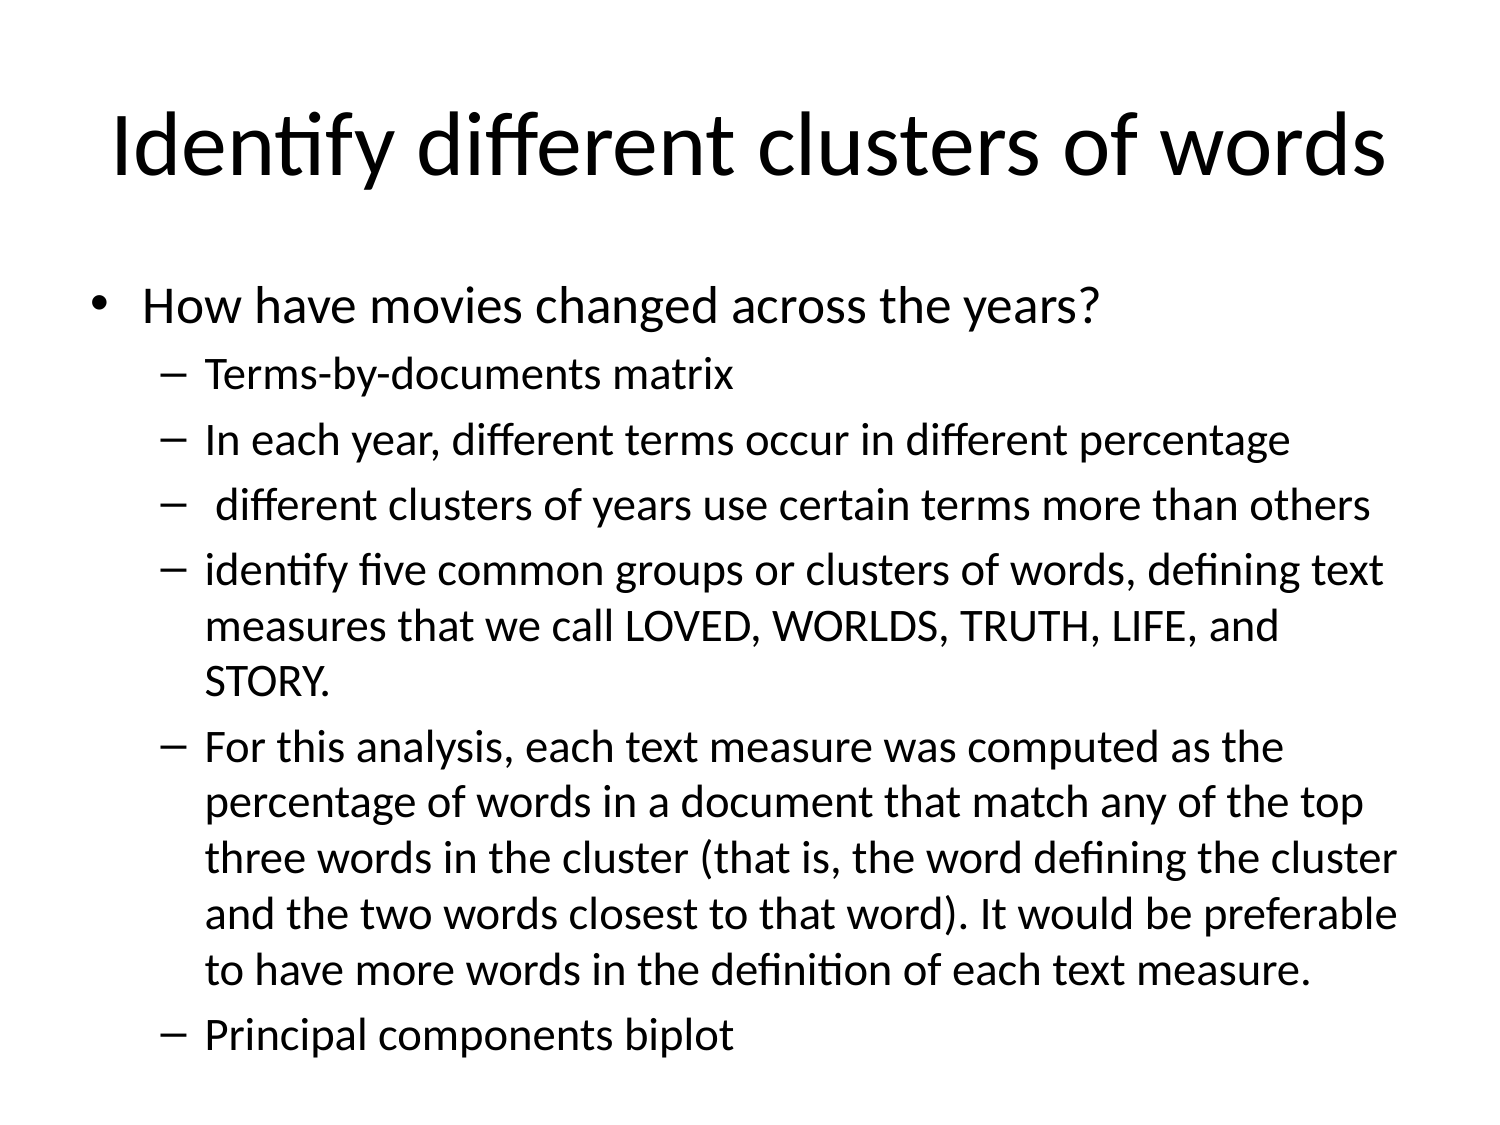

# Identify different clusters of words
How have movies changed across the years?
Terms-by-documents matrix
In each year, different terms occur in different percentage
 different clusters of years use certain terms more than others
identify five common groups or clusters of words, defining text measures that we call LOVED, WORLDS, TRUTH, LIFE, and STORY.
For this analysis, each text measure was computed as the percentage of words in a document that match any of the top three words in the cluster (that is, the word defining the cluster and the two words closest to that word). It would be preferable to have more words in the definition of each text measure.
Principal components biplot